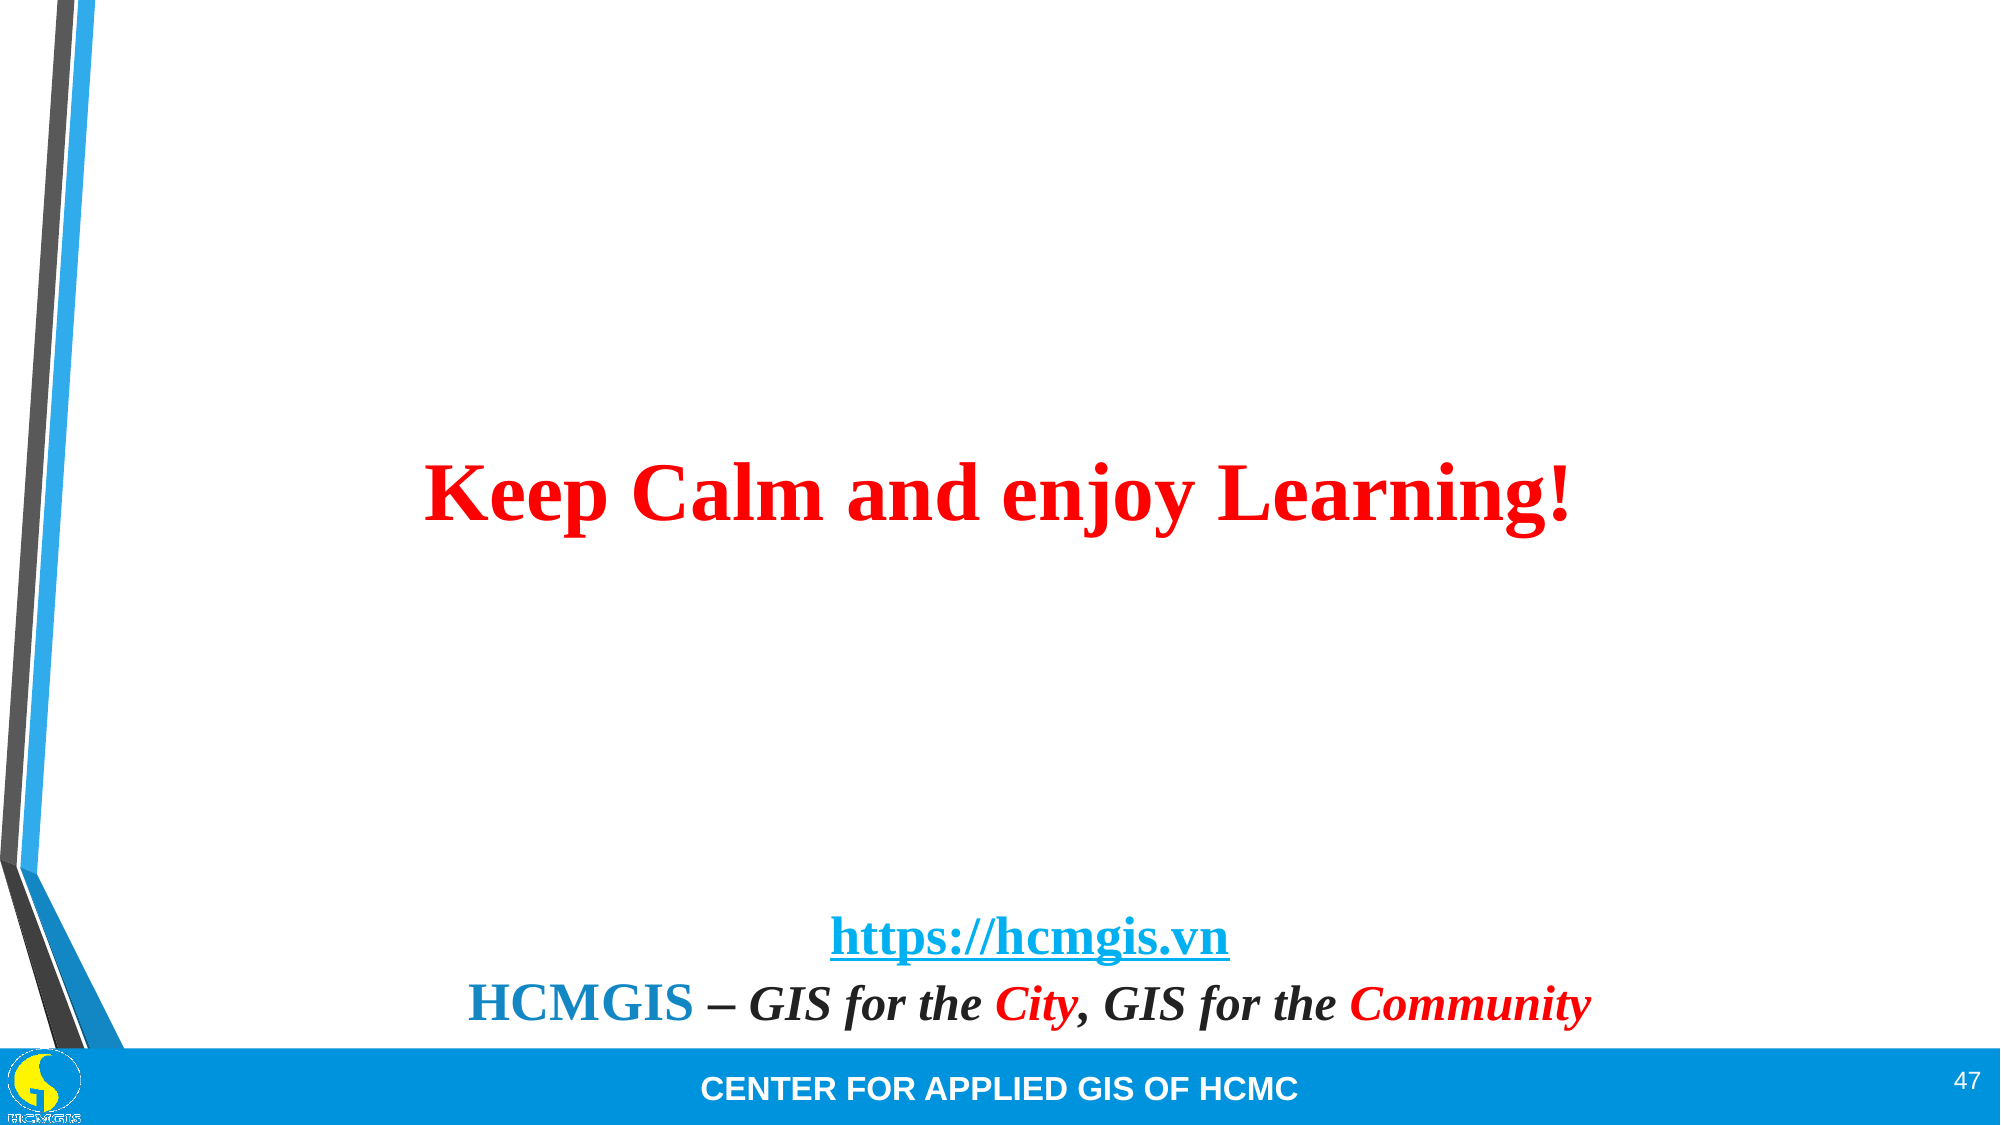

# Keep Calm and enjoy Learning!
https://hcmgis.vn
HCMGIS – GIS for the City, GIS for the Community
47